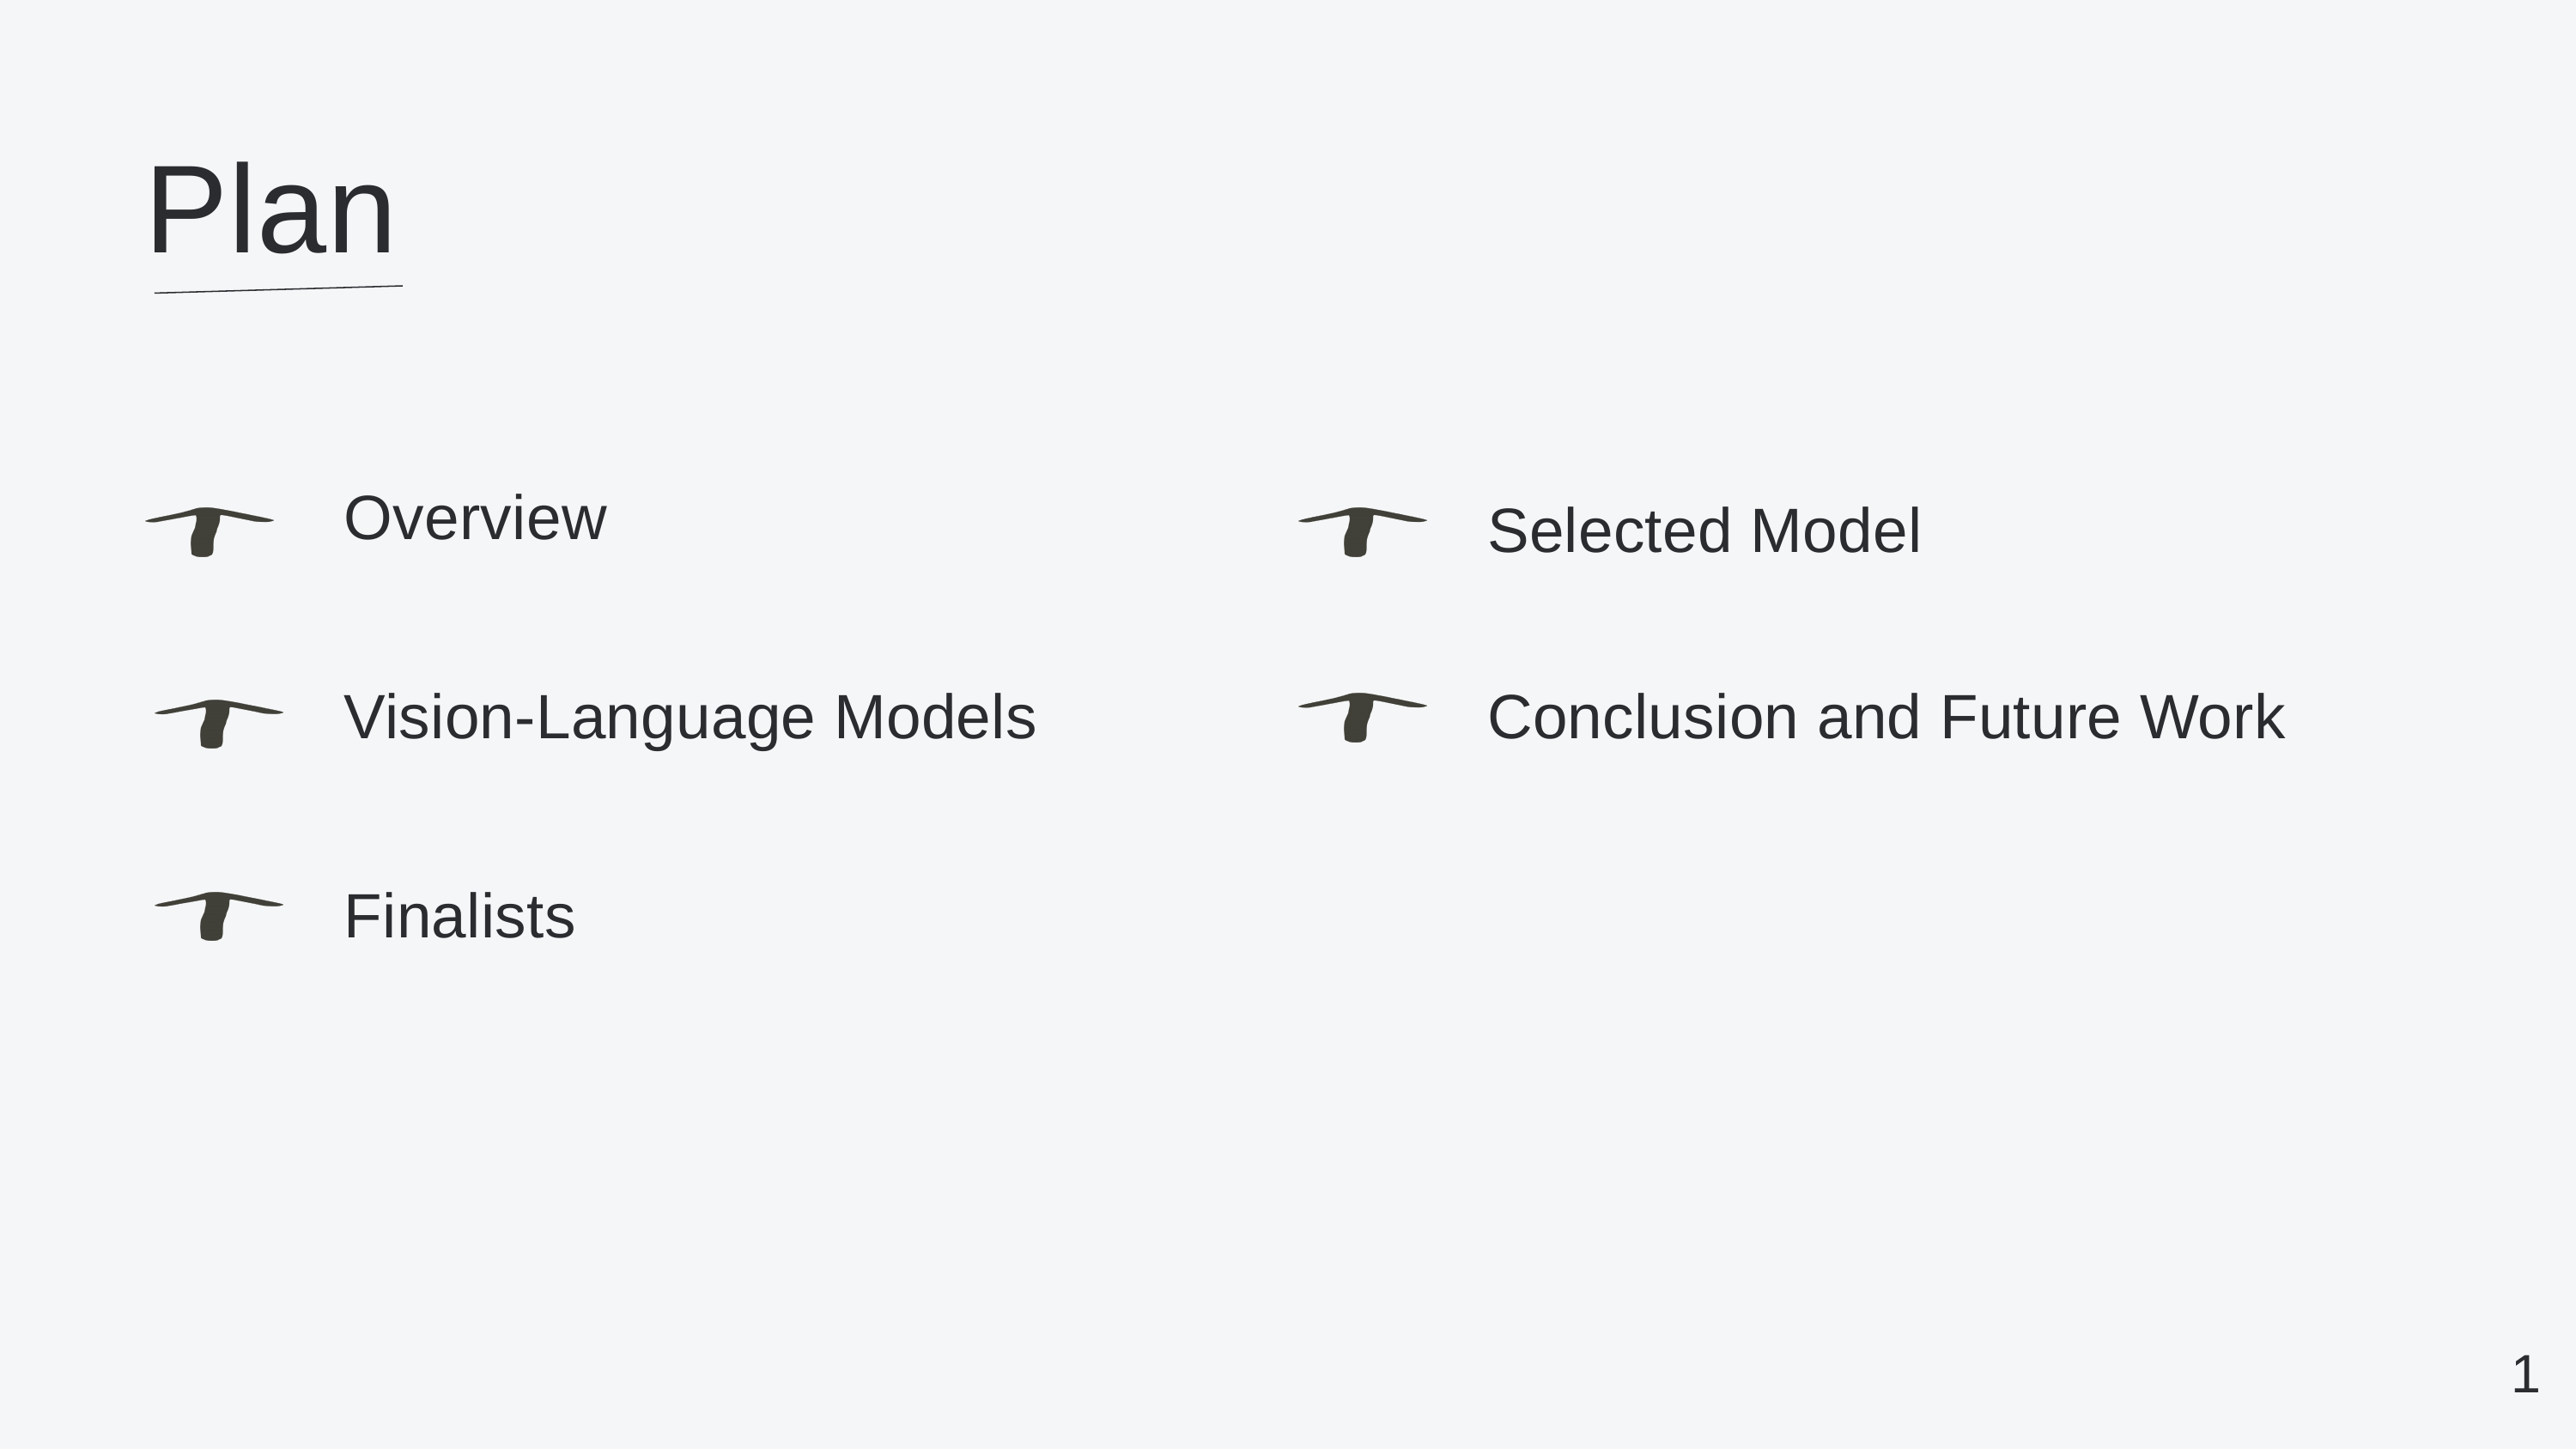

Plan

Overview
Selected Model

Vision-Language Models
Conclusion and Future Work

Finalists
1